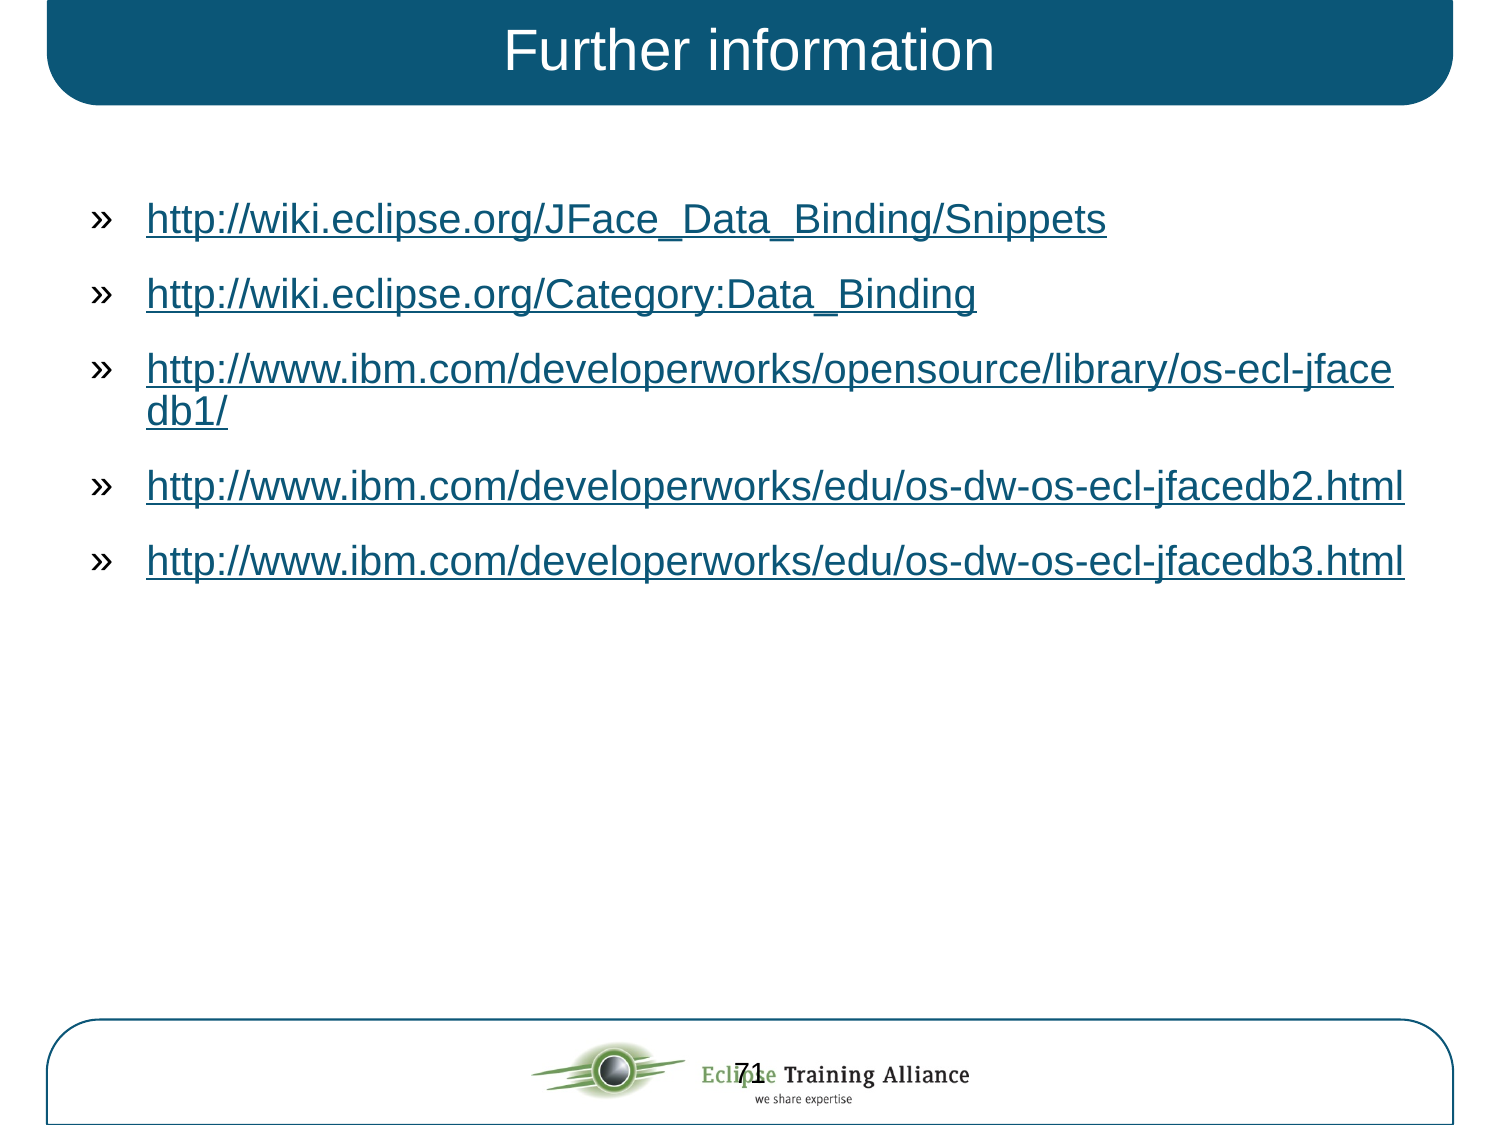

# Further information
http://wiki.eclipse.org/JFace_Data_Binding/Snippets
http://wiki.eclipse.org/Category:Data_Binding
http://www.ibm.com/developerworks/opensource/library/os-ecl-jfacedb1/
http://www.ibm.com/developerworks/edu/os-dw-os-ecl-jfacedb2.html
http://www.ibm.com/developerworks/edu/os-dw-os-ecl-jfacedb3.html
71